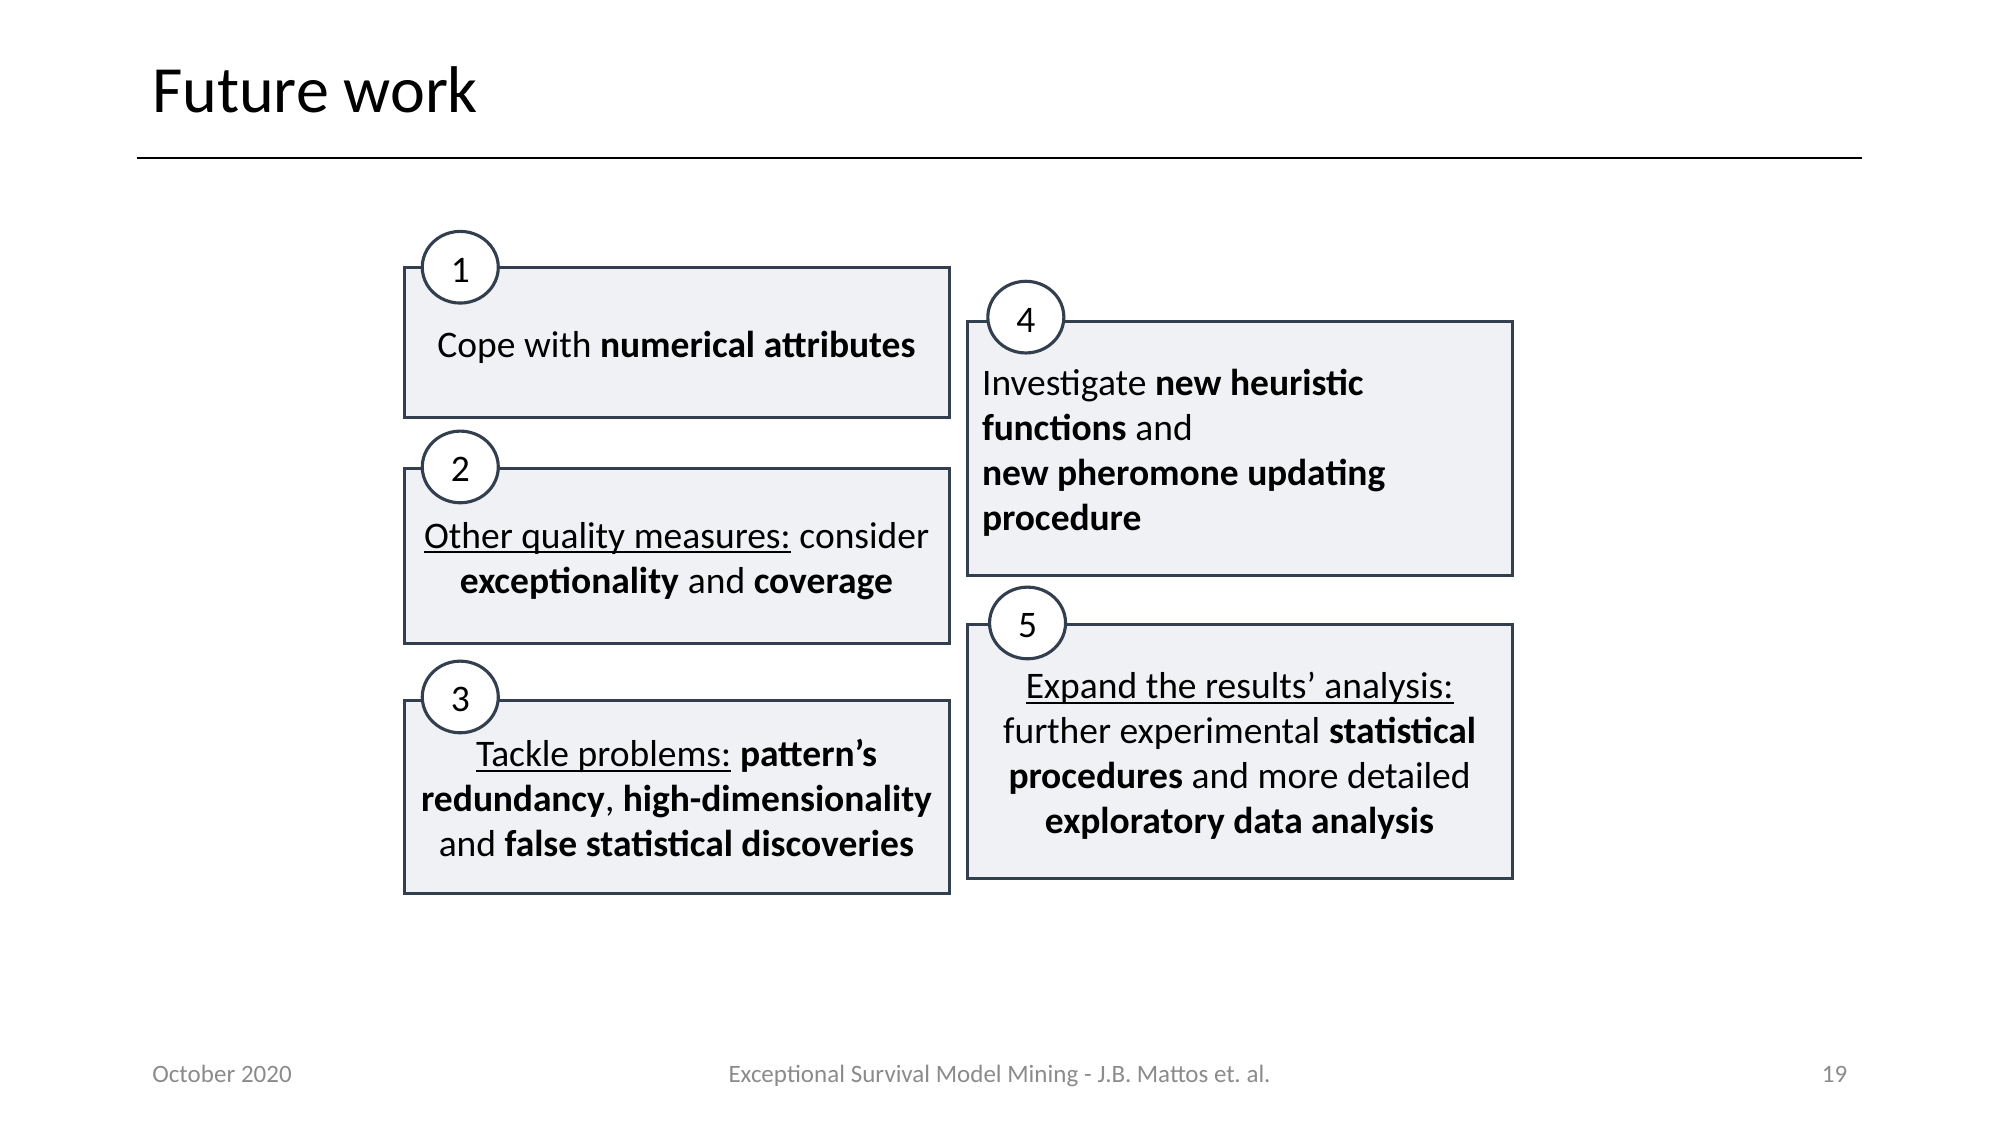

# Future work
1
Cope with numerical attributes
4
Investigate new heuristic functions and
new pheromone updating procedure
2
Other quality measures: consider exceptionality and coverage
5
Expand the results’ analysis: further experimental statistical procedures and more detailed exploratory data analysis
3
Tackle problems: pattern’s redundancy, high-dimensionality and false statistical discoveries
October 2020
Exceptional Survival Model Mining - J.B. Mattos et. al.
19